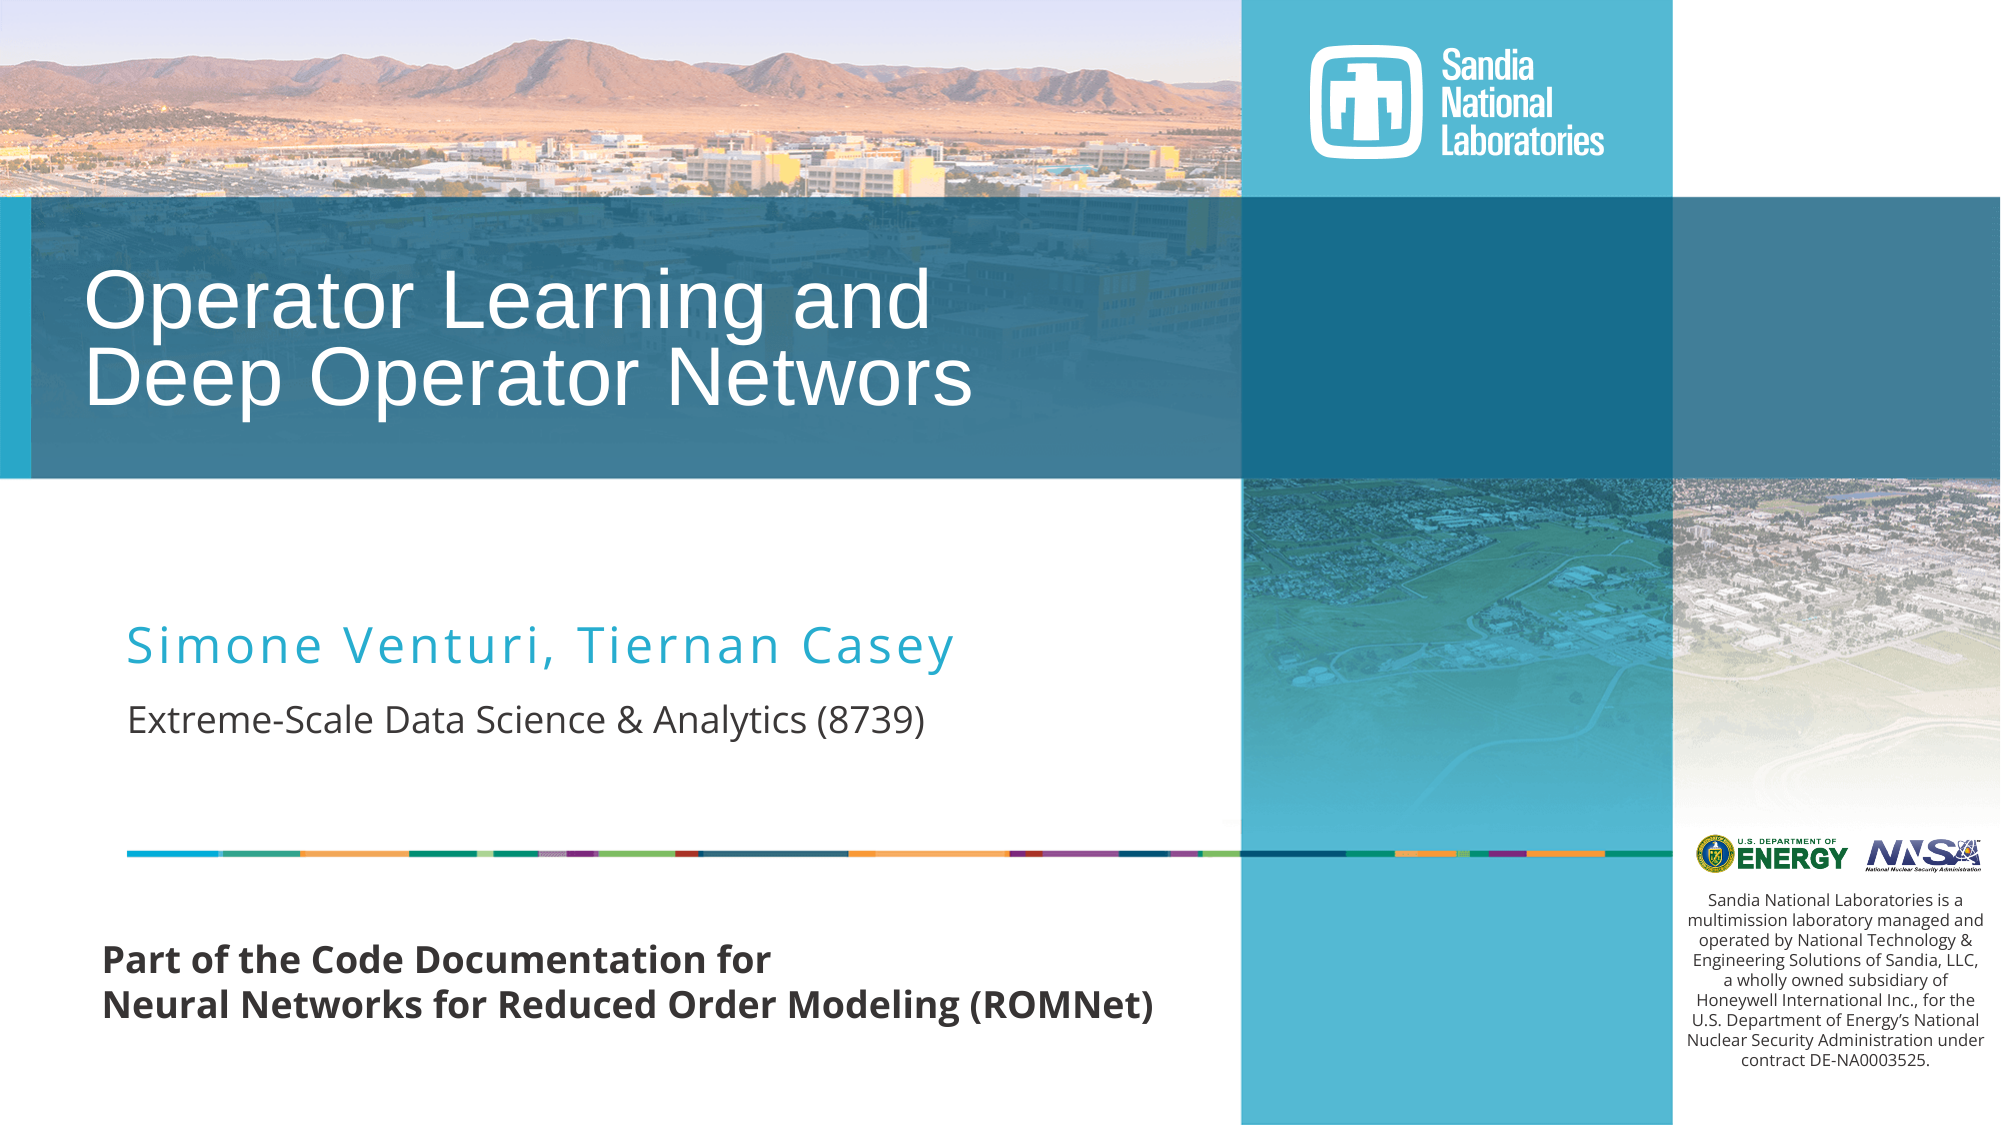

# Operator Learning and Deep Operator Networs
Simone Venturi, Tiernan Casey

Extreme-Scale Data Science & Analytics (8739)

Part of the Code Documentation for
Neural Networks for Reduced Order Modeling (ROMNet)